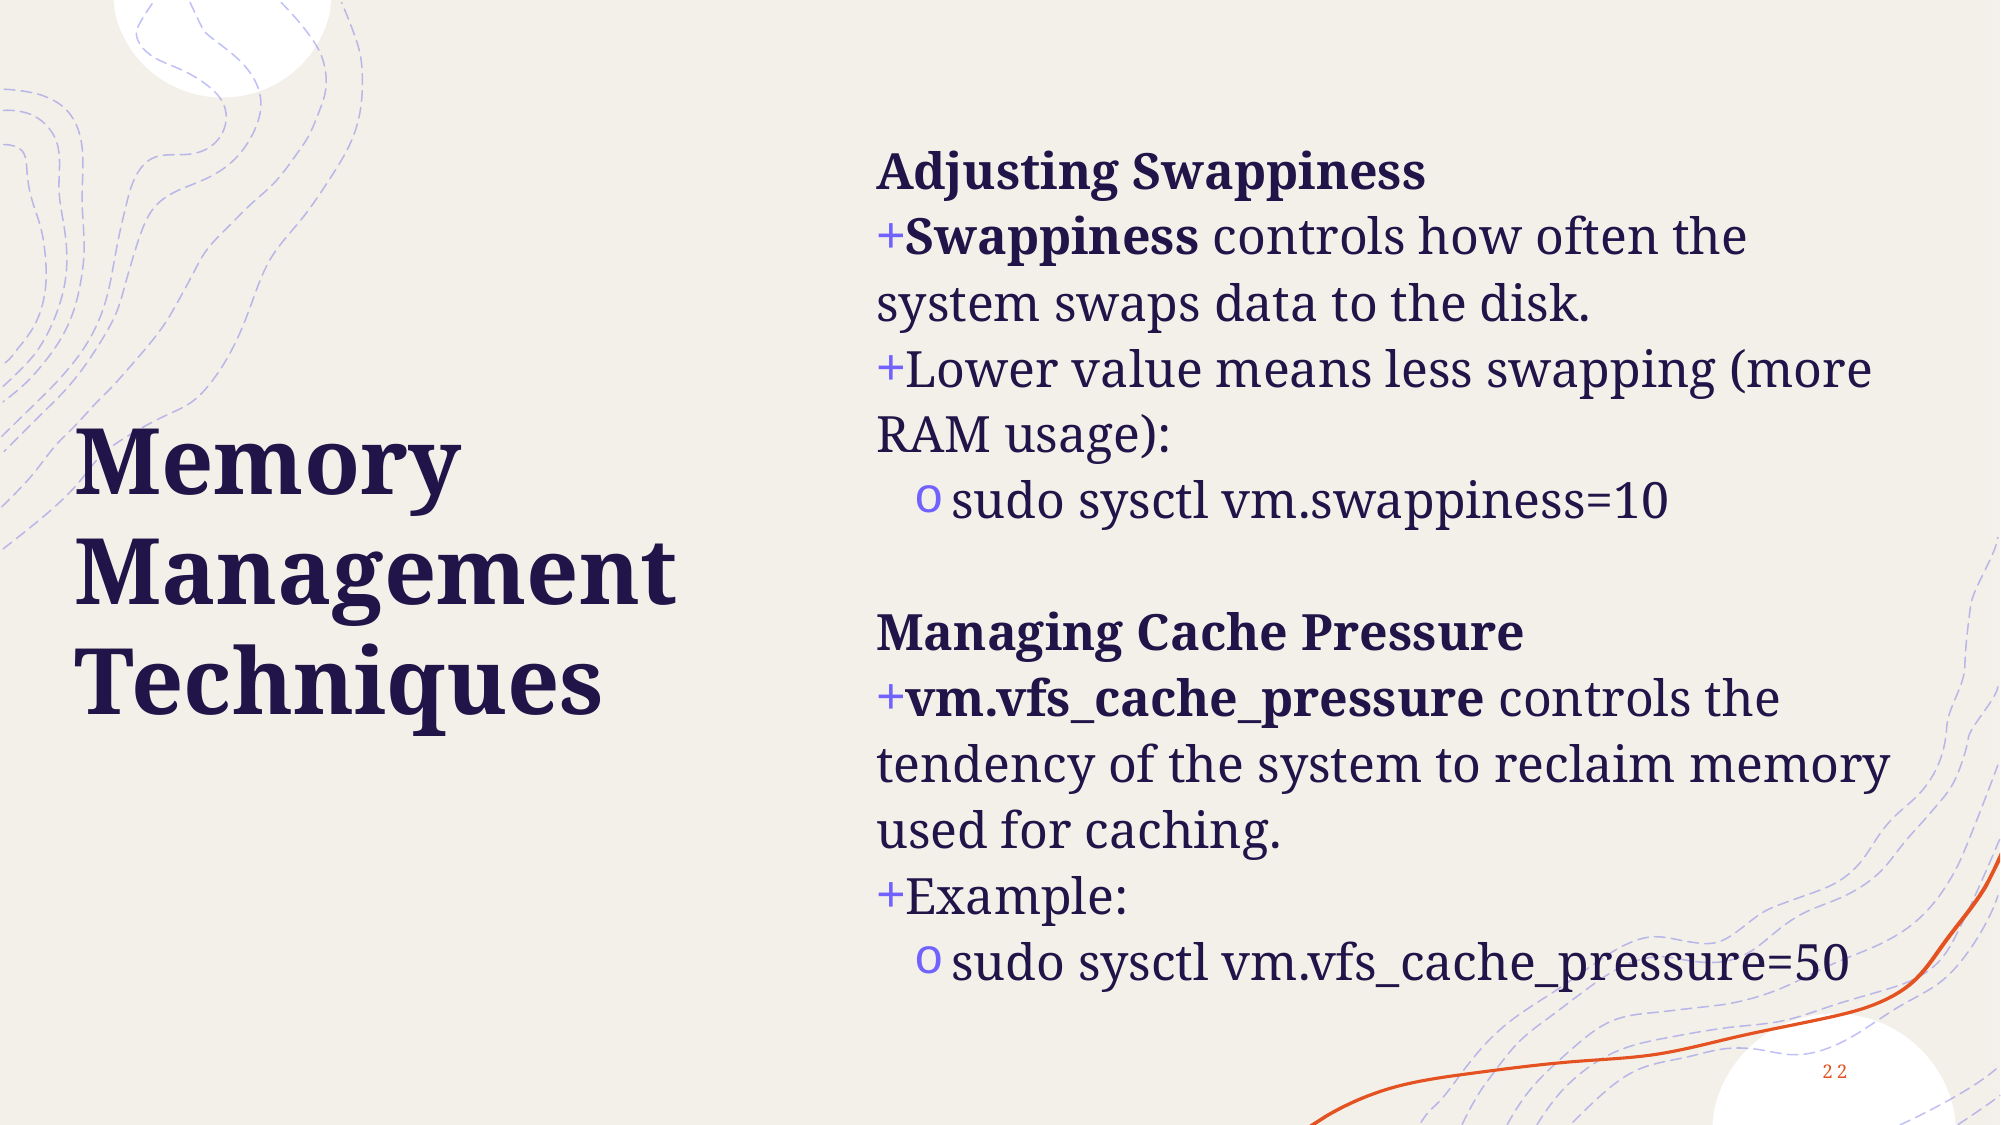

# Memory Management Techniques
Adjusting Swappiness
Swappiness controls how often the system swaps data to the disk.
Lower value means less swapping (more RAM usage):
sudo sysctl vm.swappiness=10

Managing Cache Pressure
vm.vfs_cache_pressure controls the tendency of the system to reclaim memory used for caching.
Example:
sudo sysctl vm.vfs_cache_pressure=50

22